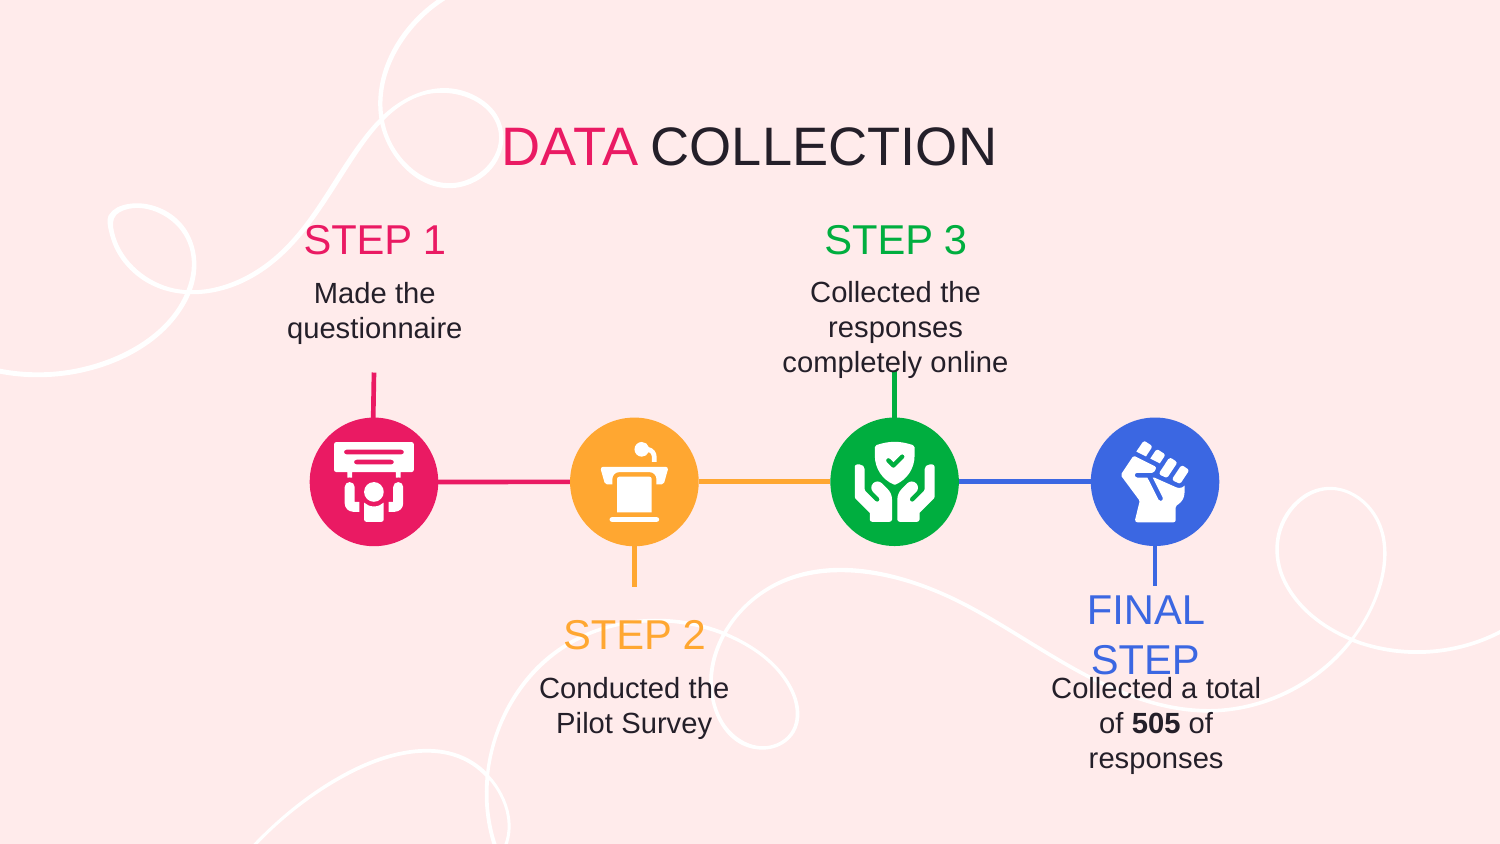

# DATA COLLECTION
STEP 1
STEP 3
Collected the responses completely online
Made the questionnaire

STEP 2
FINAL STEP
Conducted the Pilot Survey

Collected a total of 505 of responses